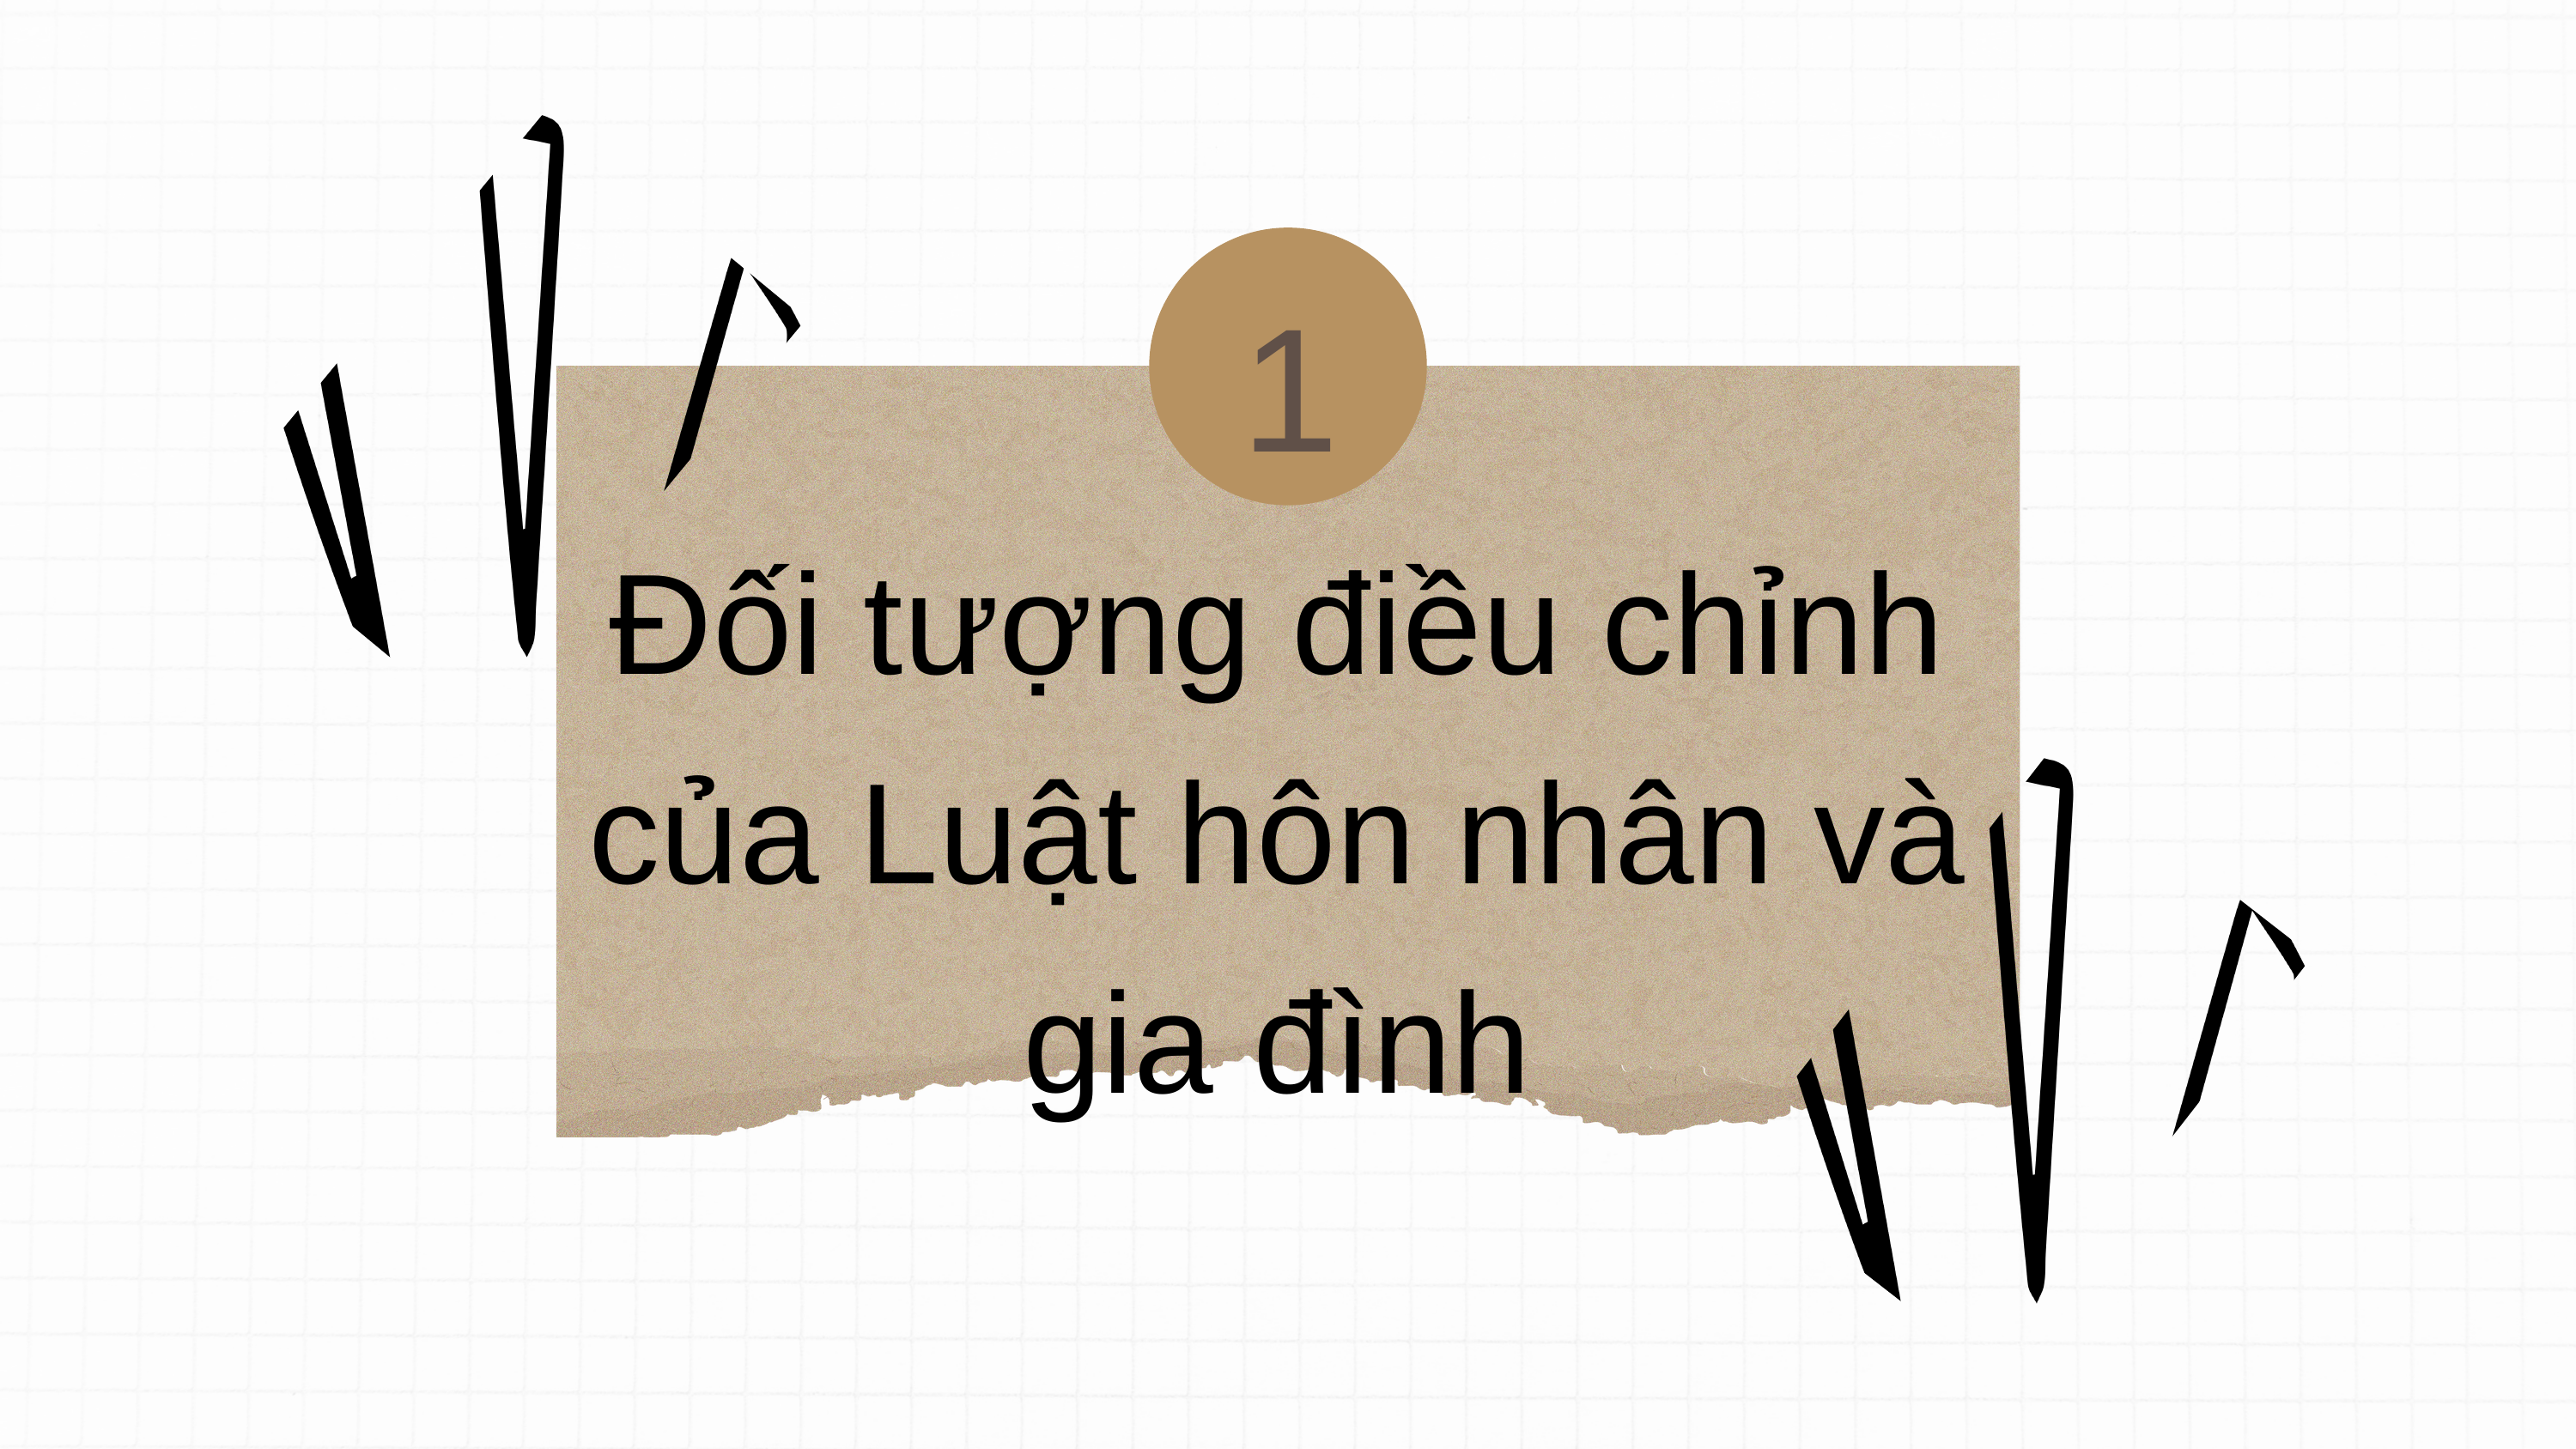

1

Đối tượng điều chỉnh của Luật hôn nhân và gia đình